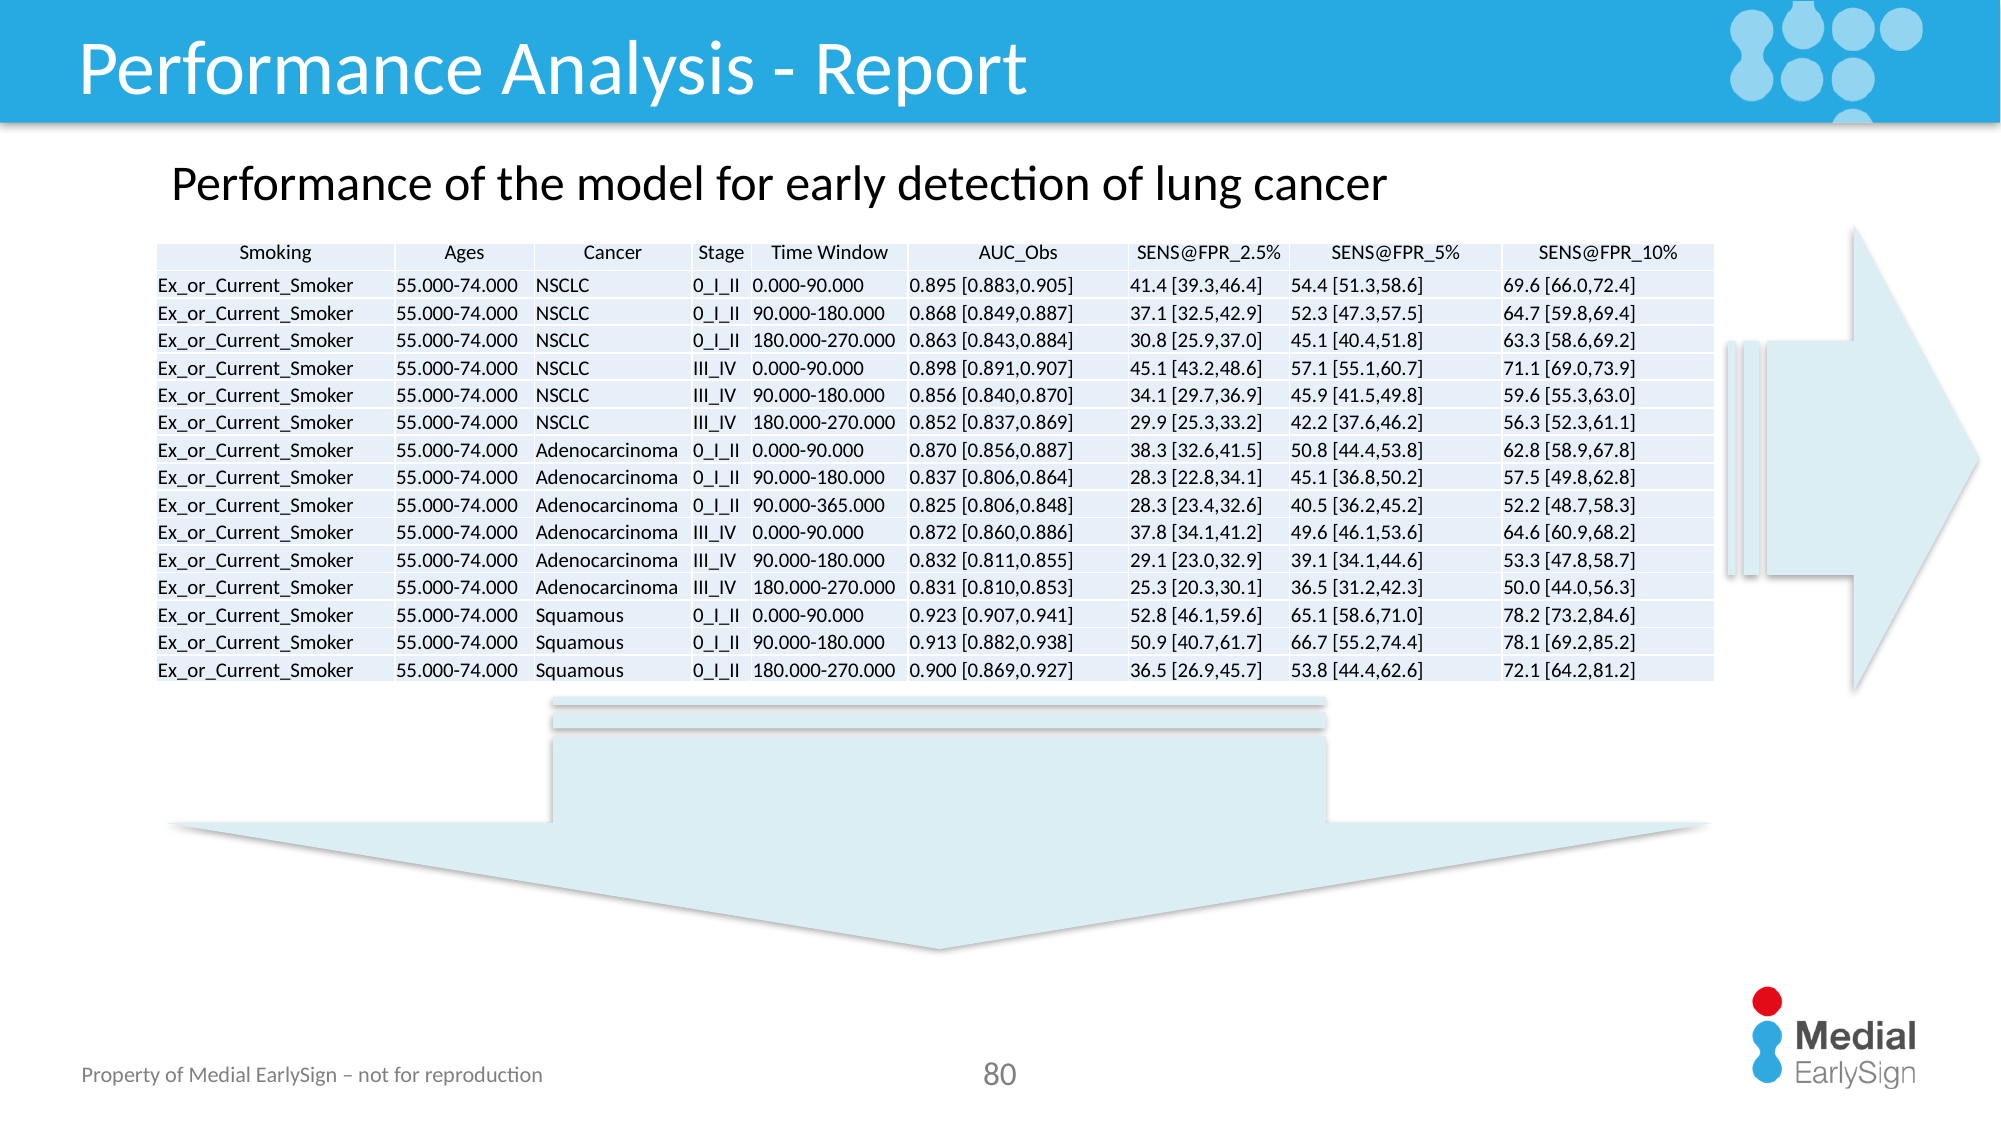

# Performance Analysis - Report

Performance of the model for early detection of lung cancer

| Smoking | Ages | Cancer | Stage | Time Window | AUC\_Obs | SENS@FPR\_2.5% | SENS@FPR\_5% | SENS@FPR\_10% |
| --- | --- | --- | --- | --- | --- | --- | --- | --- |
| Ex\_or\_Current\_Smoker | 55.000-74.000 | NSCLC | 0\_I\_II | 0.000-90.000 | 0.895 [0.883,0.905] | 41.4 [39.3,46.4] | 54.4 [51.3,58.6] | 69.6 [66.0,72.4] |
| Ex\_or\_Current\_Smoker | 55.000-74.000 | NSCLC | 0\_I\_II | 90.000-180.000 | 0.868 [0.849,0.887] | 37.1 [32.5,42.9] | 52.3 [47.3,57.5] | 64.7 [59.8,69.4] |
| Ex\_or\_Current\_Smoker | 55.000-74.000 | NSCLC | 0\_I\_II | 180.000-270.000 | 0.863 [0.843,0.884] | 30.8 [25.9,37.0] | 45.1 [40.4,51.8] | 63.3 [58.6,69.2] |
| Ex\_or\_Current\_Smoker | 55.000-74.000 | NSCLC | III\_IV | 0.000-90.000 | 0.898 [0.891,0.907] | 45.1 [43.2,48.6] | 57.1 [55.1,60.7] | 71.1 [69.0,73.9] |
| Ex\_or\_Current\_Smoker | 55.000-74.000 | NSCLC | III\_IV | 90.000-180.000 | 0.856 [0.840,0.870] | 34.1 [29.7,36.9] | 45.9 [41.5,49.8] | 59.6 [55.3,63.0] |
| Ex\_or\_Current\_Smoker | 55.000-74.000 | NSCLC | III\_IV | 180.000-270.000 | 0.852 [0.837,0.869] | 29.9 [25.3,33.2] | 42.2 [37.6,46.2] | 56.3 [52.3,61.1] |
| Ex\_or\_Current\_Smoker | 55.000-74.000 | Adenocarcinoma | 0\_I\_II | 0.000-90.000 | 0.870 [0.856,0.887] | 38.3 [32.6,41.5] | 50.8 [44.4,53.8] | 62.8 [58.9,67.8] |
| Ex\_or\_Current\_Smoker | 55.000-74.000 | Adenocarcinoma | 0\_I\_II | 90.000-180.000 | 0.837 [0.806,0.864] | 28.3 [22.8,34.1] | 45.1 [36.8,50.2] | 57.5 [49.8,62.8] |
| Ex\_or\_Current\_Smoker | 55.000-74.000 | Adenocarcinoma | 0\_I\_II | 90.000-365.000 | 0.825 [0.806,0.848] | 28.3 [23.4,32.6] | 40.5 [36.2,45.2] | 52.2 [48.7,58.3] |
| Ex\_or\_Current\_Smoker | 55.000-74.000 | Adenocarcinoma | III\_IV | 0.000-90.000 | 0.872 [0.860,0.886] | 37.8 [34.1,41.2] | 49.6 [46.1,53.6] | 64.6 [60.9,68.2] |
| Ex\_or\_Current\_Smoker | 55.000-74.000 | Adenocarcinoma | III\_IV | 90.000-180.000 | 0.832 [0.811,0.855] | 29.1 [23.0,32.9] | 39.1 [34.1,44.6] | 53.3 [47.8,58.7] |
| Ex\_or\_Current\_Smoker | 55.000-74.000 | Adenocarcinoma | III\_IV | 180.000-270.000 | 0.831 [0.810,0.853] | 25.3 [20.3,30.1] | 36.5 [31.2,42.3] | 50.0 [44.0,56.3] |
| Ex\_or\_Current\_Smoker | 55.000-74.000 | Squamous | 0\_I\_II | 0.000-90.000 | 0.923 [0.907,0.941] | 52.8 [46.1,59.6] | 65.1 [58.6,71.0] | 78.2 [73.2,84.6] |
| Ex\_or\_Current\_Smoker | 55.000-74.000 | Squamous | 0\_I\_II | 90.000-180.000 | 0.913 [0.882,0.938] | 50.9 [40.7,61.7] | 66.7 [55.2,74.4] | 78.1 [69.2,85.2] |
| Ex\_or\_Current\_Smoker | 55.000-74.000 | Squamous | 0\_I\_II | 180.000-270.000 | 0.900 [0.869,0.927] | 36.5 [26.9,45.7] | 53.8 [44.4,62.6] | 72.1 [64.2,81.2] |